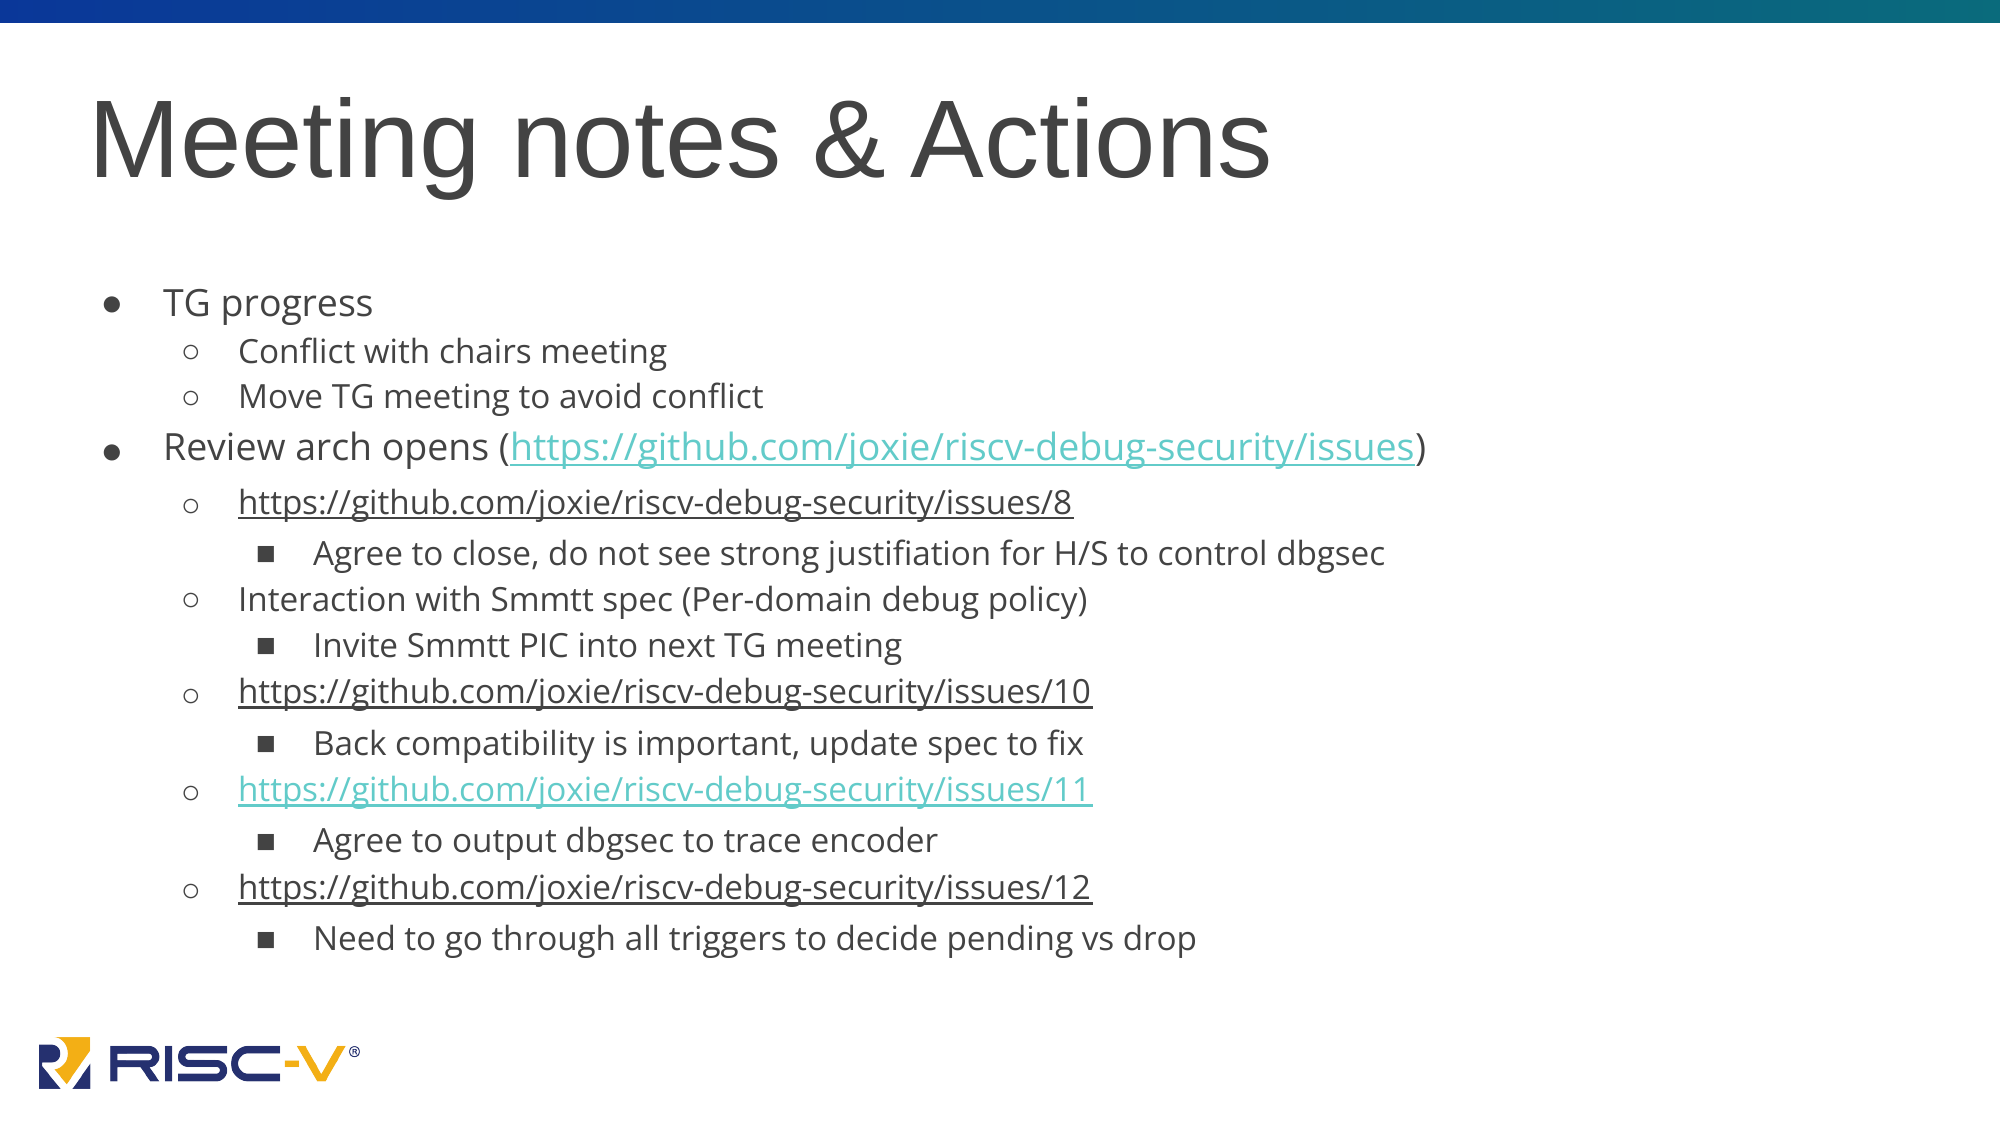

# Meeting notes & Actions
TG progress
Conflict with chairs meeting
Move TG meeting to avoid conflict
Review arch opens (https://github.com/joxie/riscv-debug-security/issues)
https://github.com/joxie/riscv-debug-security/issues/8
Agree to close, do not see strong justifiation for H/S to control dbgsec
Interaction with Smmtt spec (Per-domain debug policy)
Invite Smmtt PIC into next TG meeting
https://github.com/joxie/riscv-debug-security/issues/10
Back compatibility is important, update spec to fix
https://github.com/joxie/riscv-debug-security/issues/11
Agree to output dbgsec to trace encoder
https://github.com/joxie/riscv-debug-security/issues/12
Need to go through all triggers to decide pending vs drop